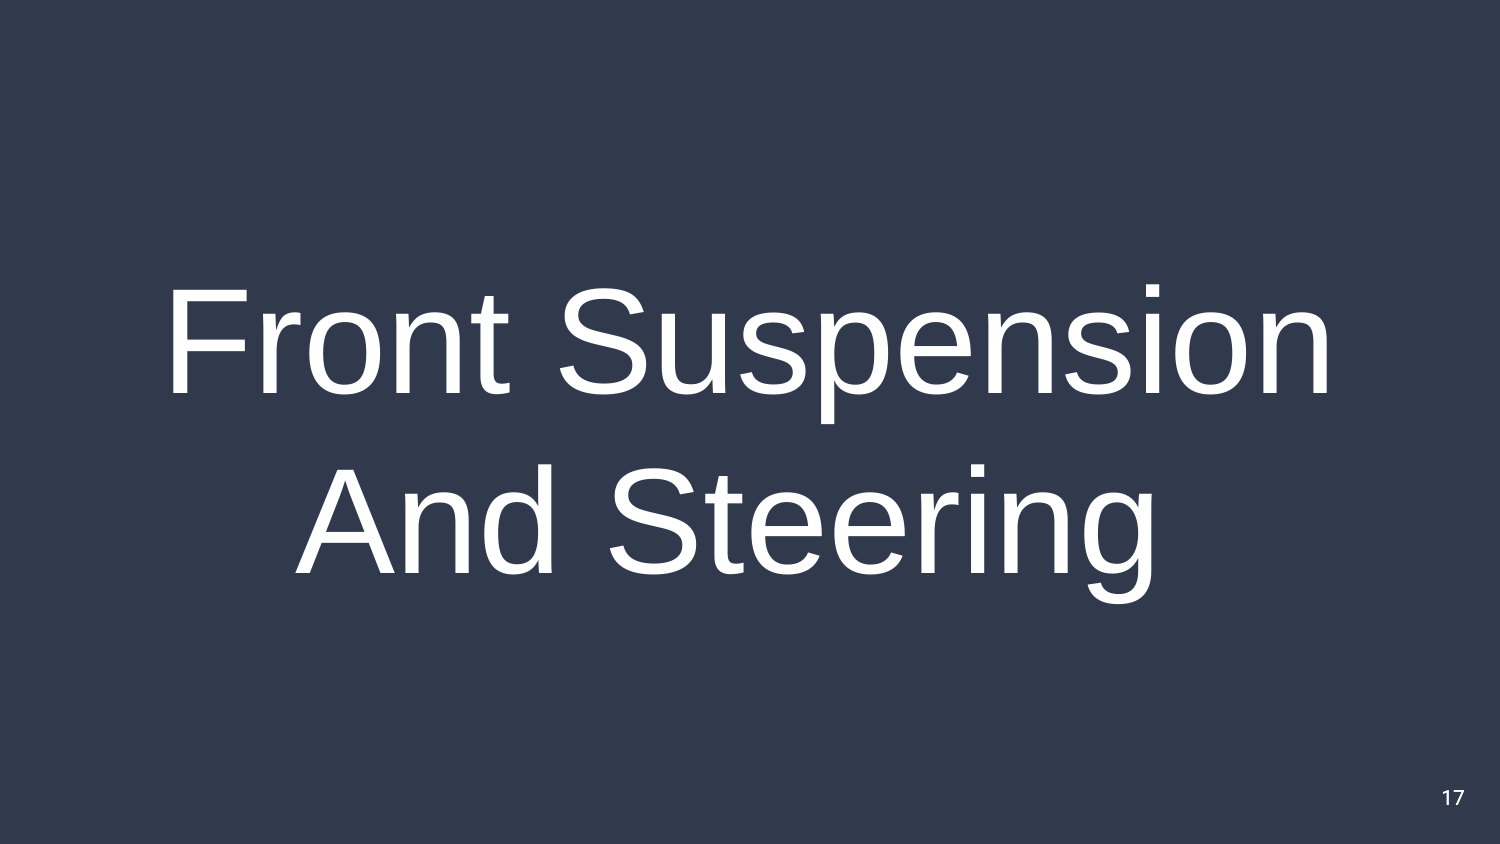

# Front Suspension
And Steering
17
17